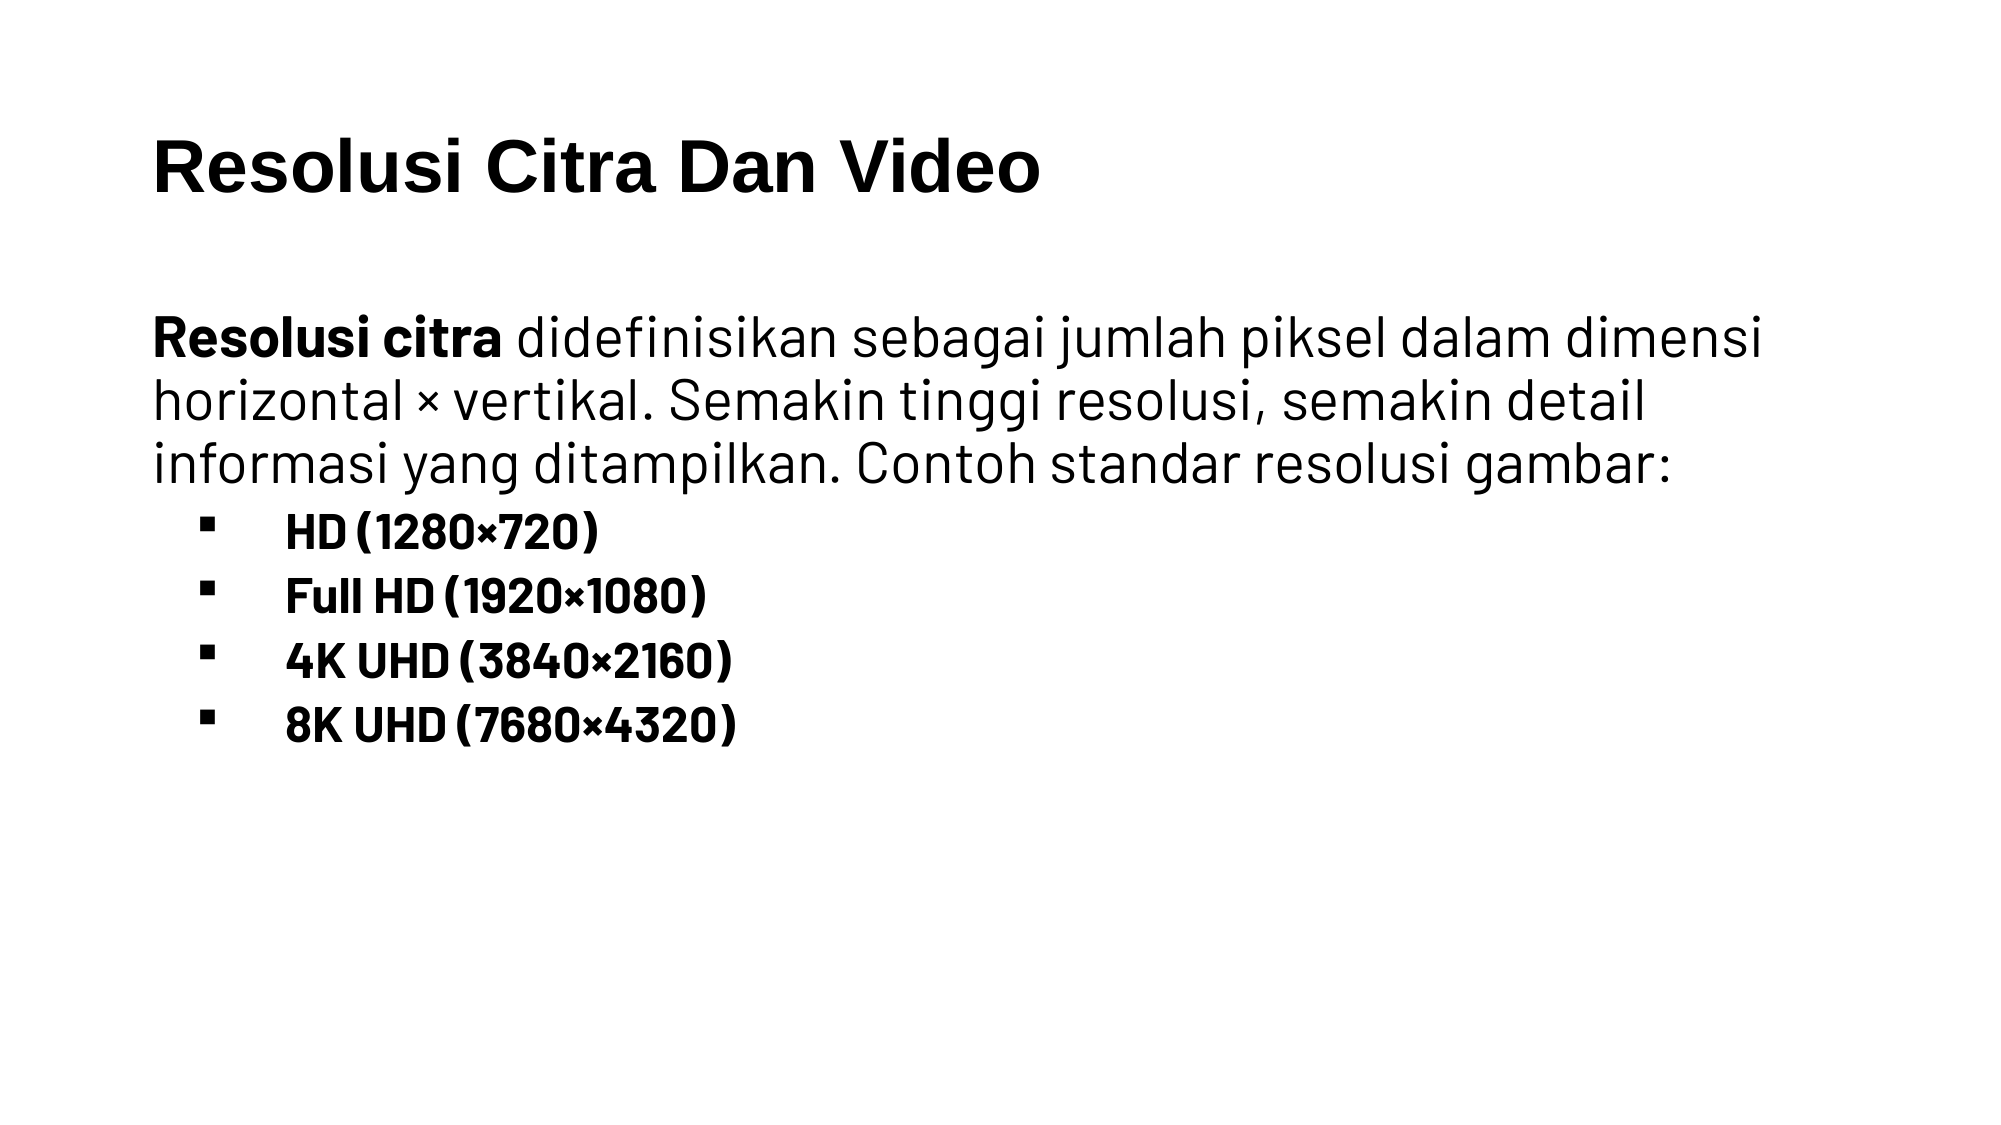

# Resolusi Citra Dan Video
Resolusi citra didefinisikan sebagai jumlah piksel dalam dimensi horizontal × vertikal. Semakin tinggi resolusi, semakin detail informasi yang ditampilkan. Contoh standar resolusi gambar:
HD (1280×720)
Full HD (1920×1080)
4K UHD (3840×2160)
8K UHD (7680×4320)